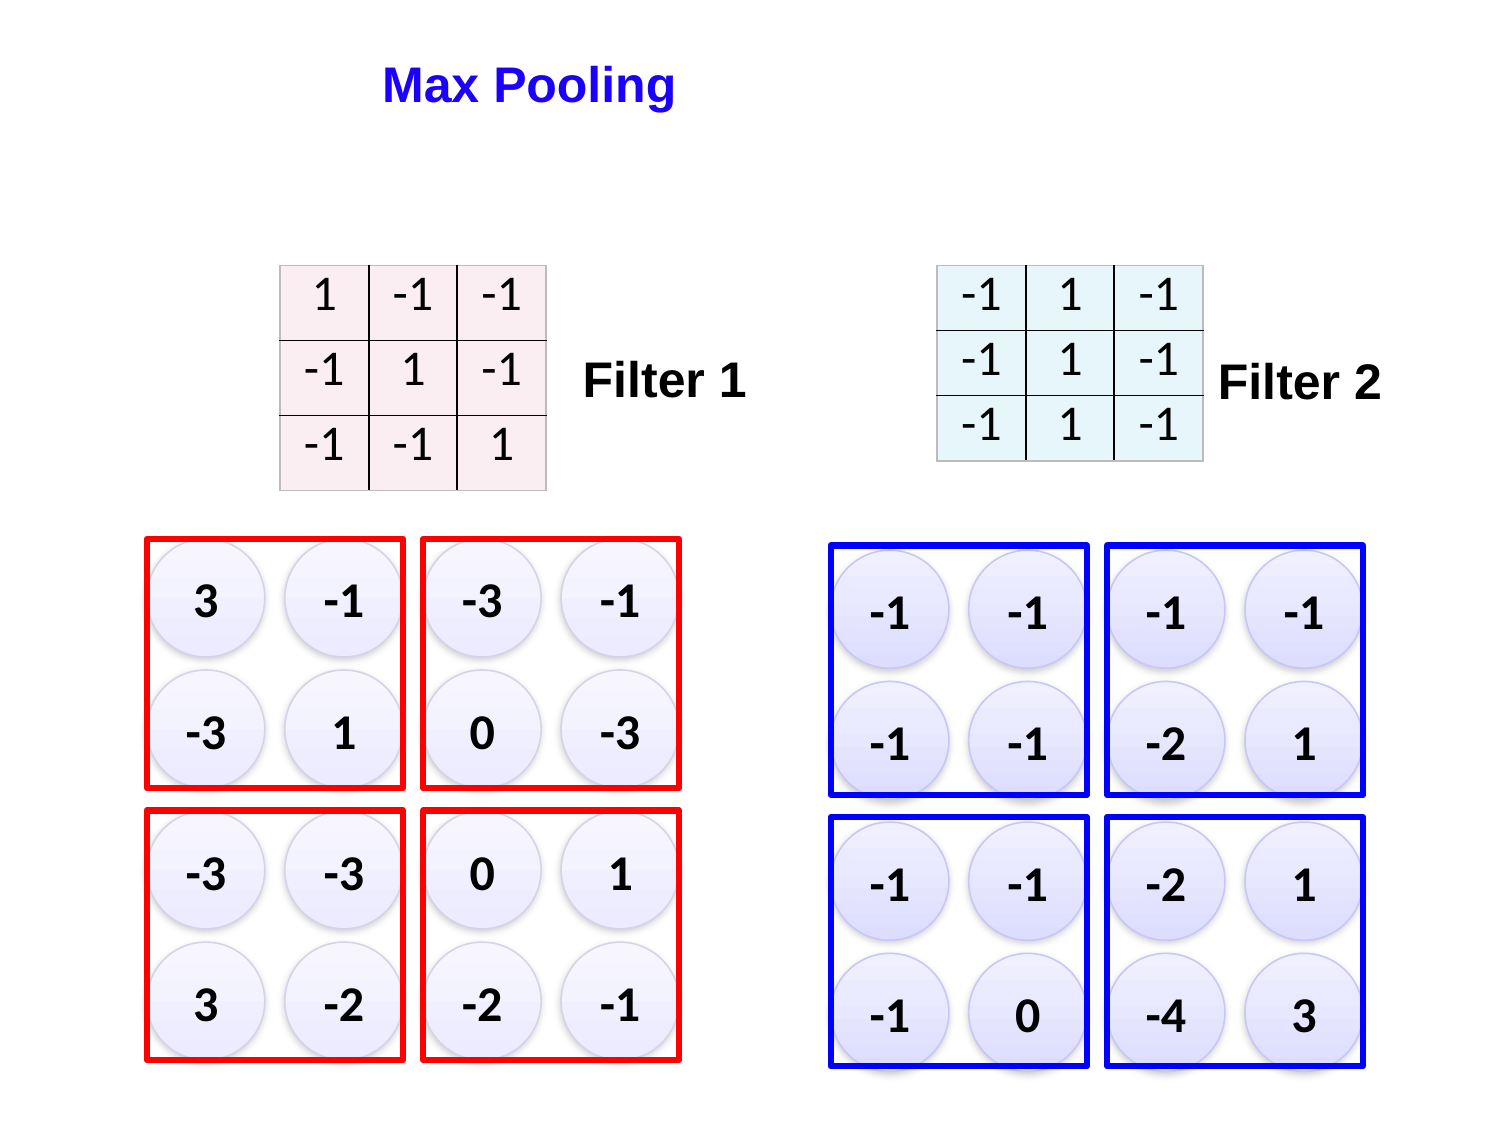

Max Pooling
| 1 | -1 | -1 |
| --- | --- | --- |
| -1 | 1 | -1 |
| -1 | -1 | 1 |
| -1 | 1 | -1 |
| --- | --- | --- |
| -1 | 1 | -1 |
| -1 | 1 | -1 |
Filter 1
Filter 2
3

-1
-3

-1

-1
-1
-1
-1
-3
1
0
-3
-1
-1
-2
1

-3
-3
0
1

-1
-1
-2
1
3
-2
-2
-1
-1
0
-4
3